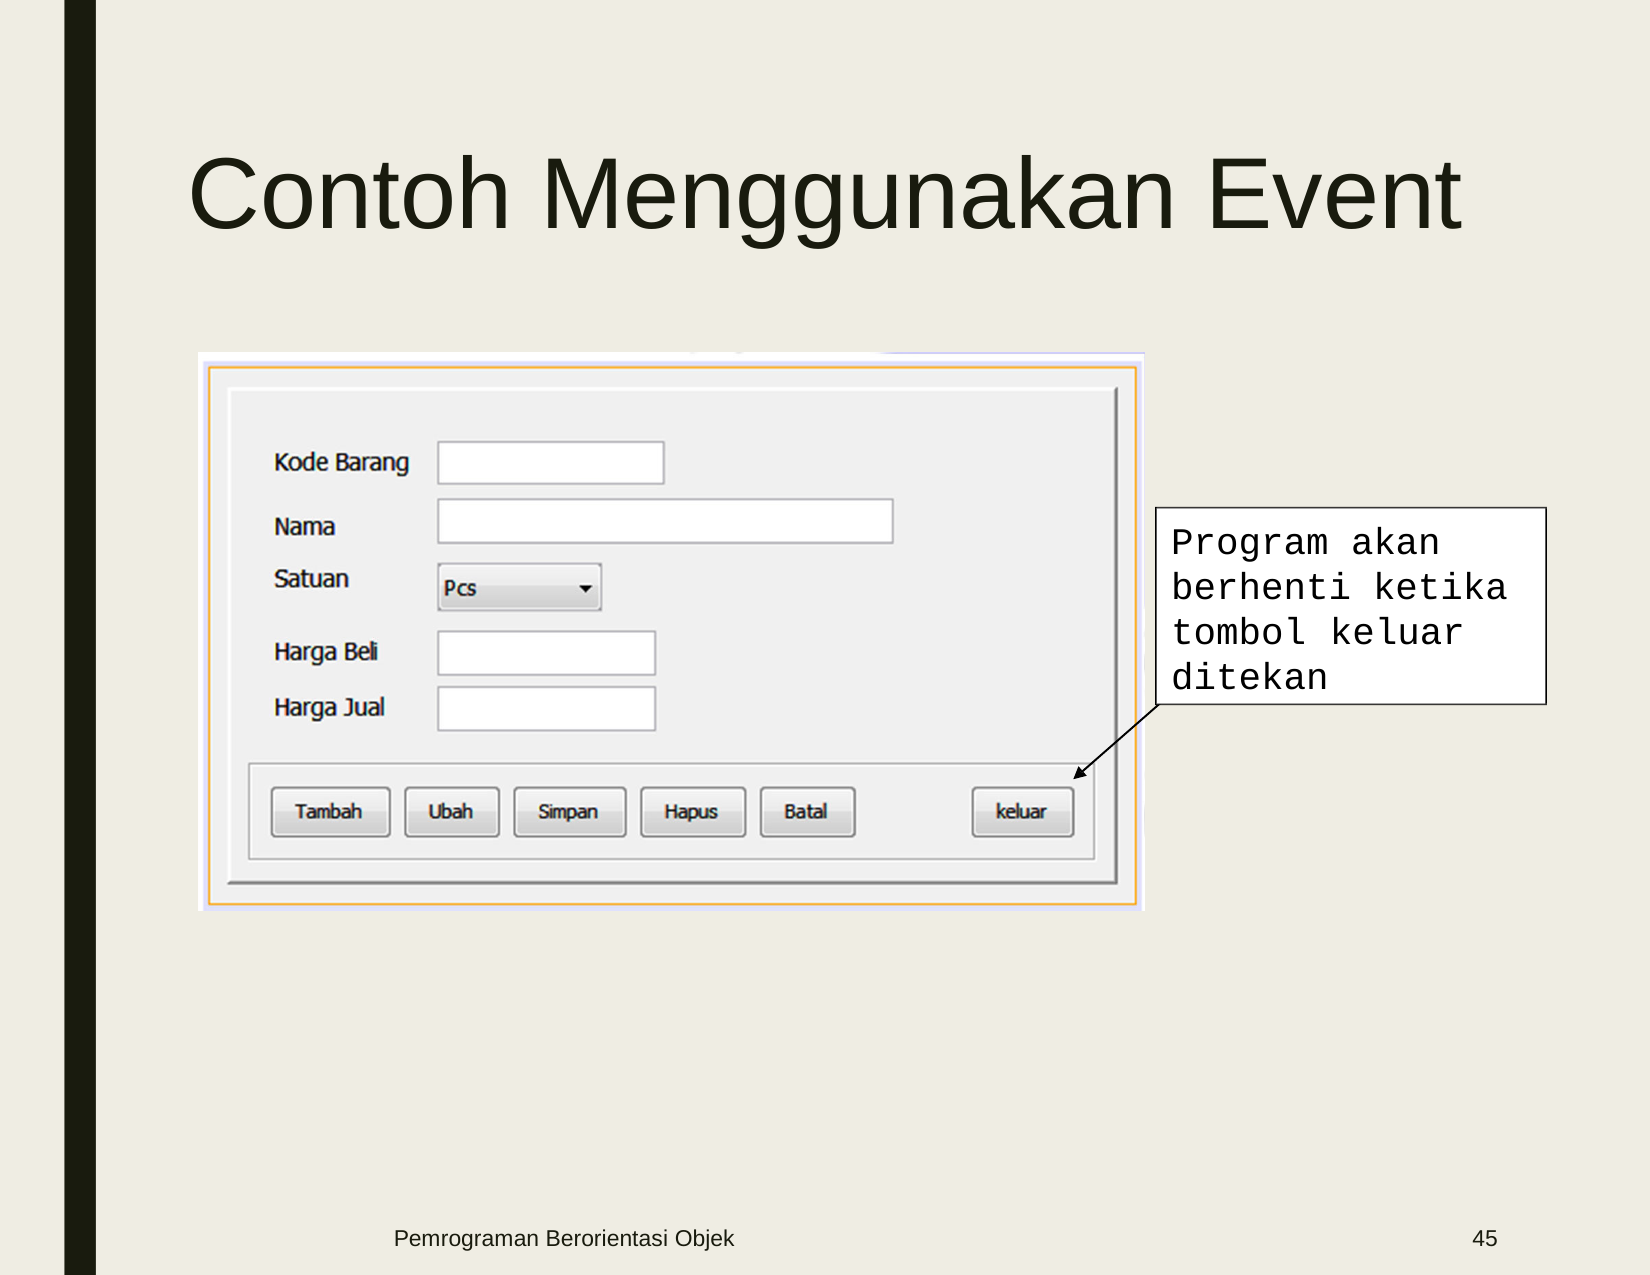

# Contoh Menggunakan Event

Program akan berhenti ketika tombol	keluar ditekan

Pemrograman Berorientasi Objek
45